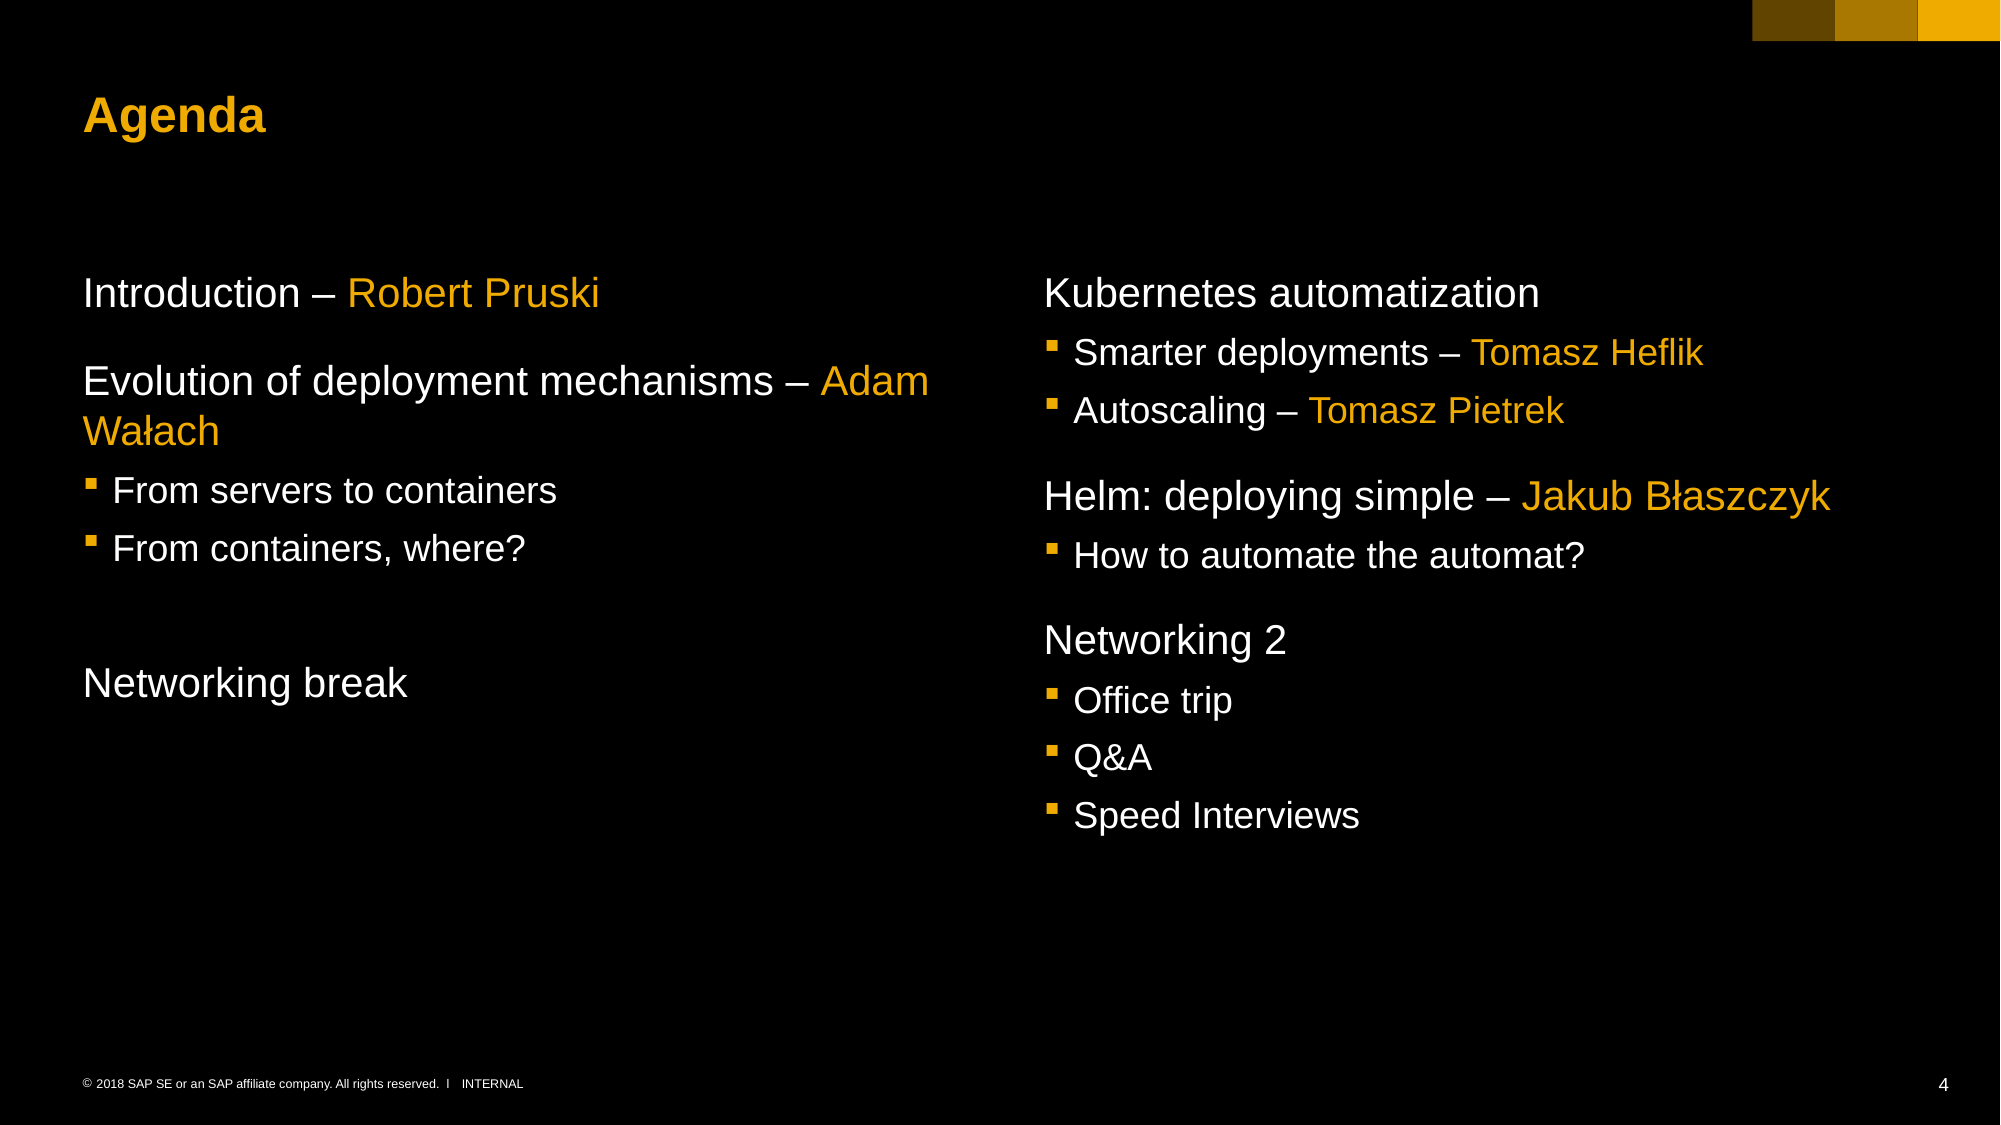

# Agenda
Introduction – Robert Pruski
Evolution of deployment mechanisms – Adam Wałach
From servers to containers
From containers, where?

Networking break

Kubernetes automatization
Smarter deployments – Tomasz Heflik
Autoscaling – Tomasz Pietrek
Helm: deploying simple – Jakub Błaszczyk
How to automate the automat?
Networking 2
Office trip
Q&A
Speed Interviews